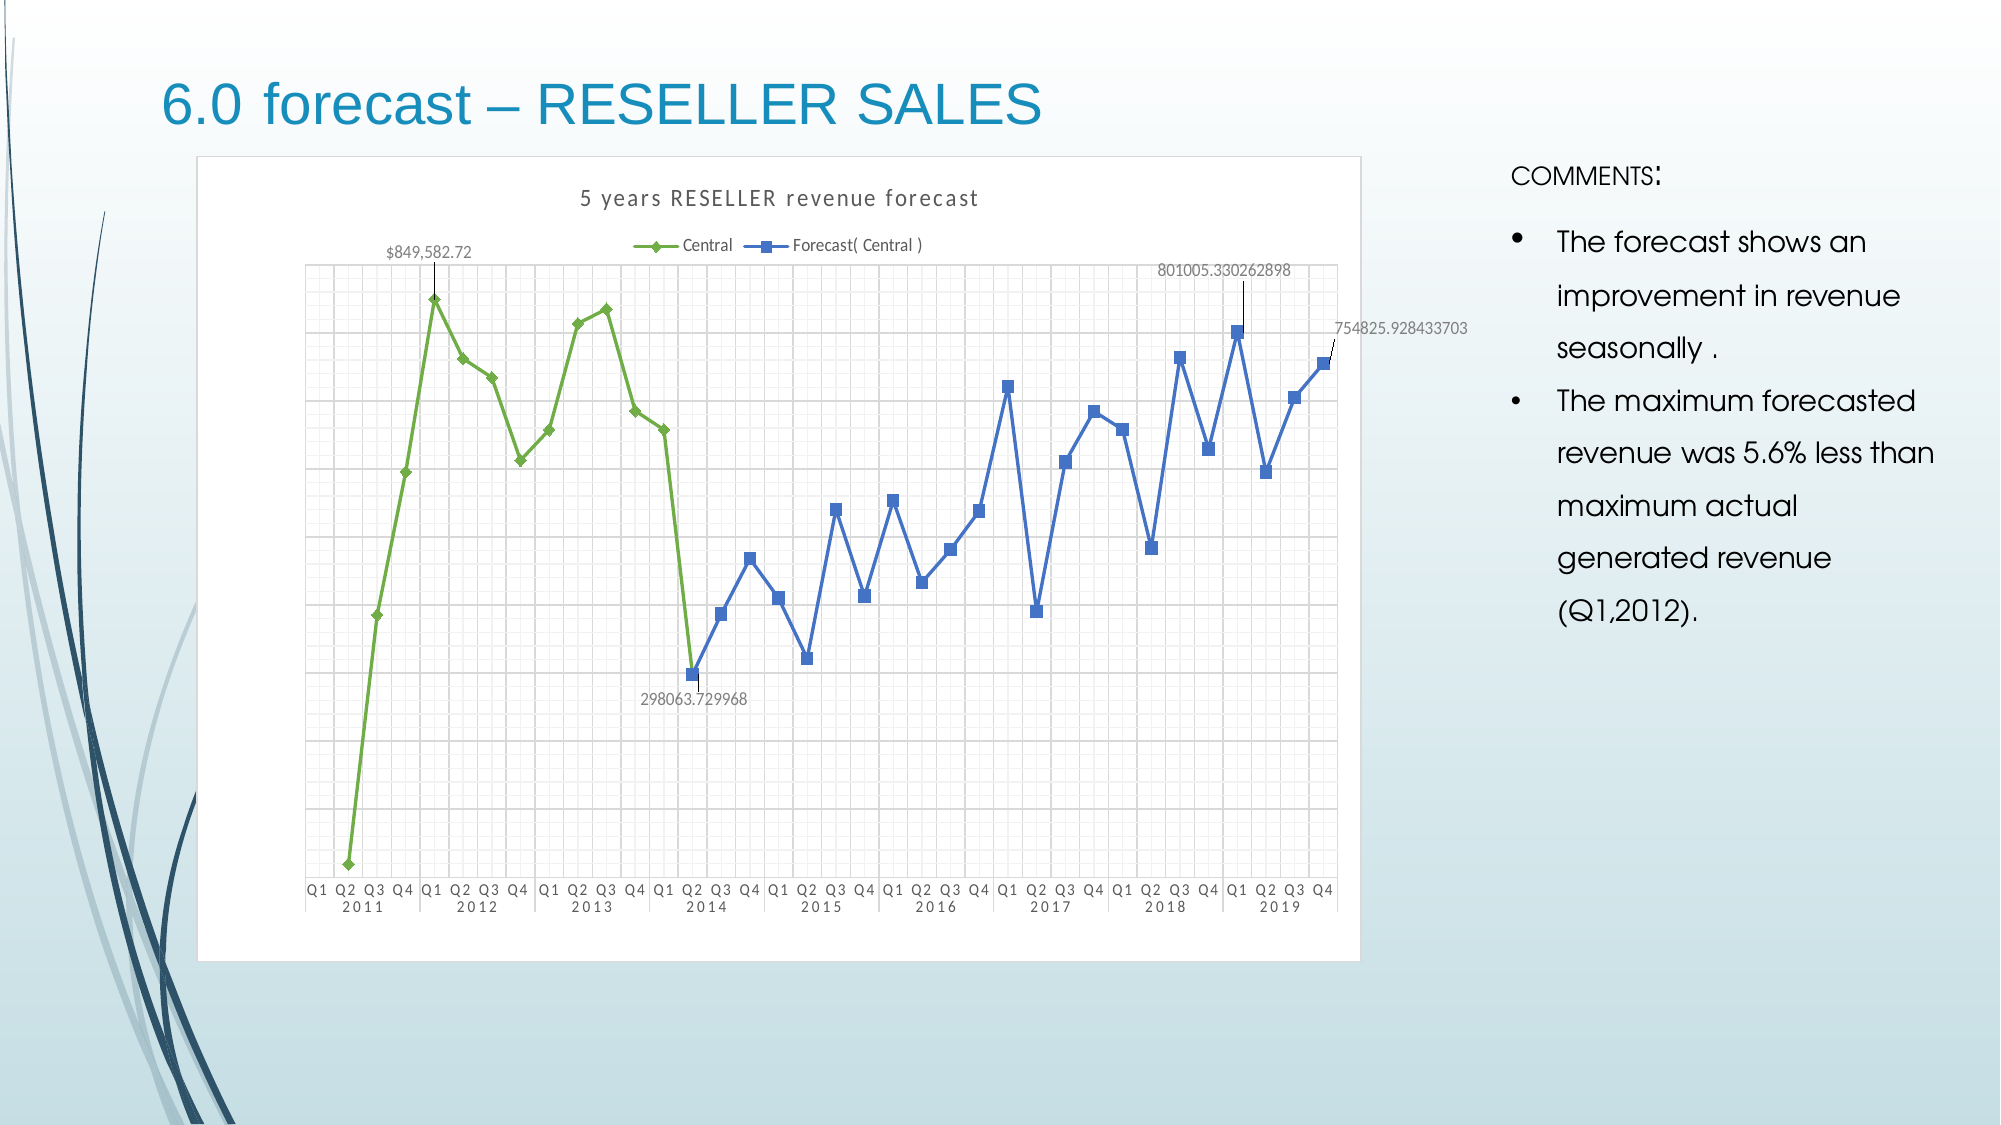

# 6.0 forecast – RESELLER SALES
COMMENTS:
﻿﻿The forecast shows an improvement in revenue seasonally .
The maximum forecasted revenue was 5.6% less than maximum actual generated revenue (Q1,2012).

### Chart: 5 years RESELLER revenue forecast

| Category | Central | Forecast( Central ) |
|---|---|---|
| Q1  | None | None |
| Q2  | 19243.064300000002 | None |
| Q3  | 385442.834774 | None |
| Q4  | 595674.6957719999 | None |
| Q1  | 849582.7210000011 | None |
| Q2  | 762087.5298229986 | None |
| Q3  | 734294.5557599997 | None |
| Q4  | 612593.486966999 | None |
| Q1 | 657593.155411999 | None |
| Q2 | 813631.9991529996 | None |
| Q3 | 834966.2628219998 | None |
| Q4 | 685265.8463959991 | None |
| Q1 | 657568.294124999 | None |
| Q2 | 298063.7299680003 | 298063.7299680003 |
| Q3 | None | 386745.05429979024 |
| Q4 | None | 468077.90888842335 |
| Q1 | None | 410039.30801911495 |
| Q2 | None | 321518.0683965189 |
| Q3 | None | 540389.9254921039 |
| Q4 | None | 412839.27605978056 |
| Q1 | None | 553320.9549188782 |
| Q2 | None | 433115.72097384994 |
| Q3 | None | 481284.46257907234 |
| Q4 | None | 538184.2689188856 |
| Q1 | None | 720914.574508332 |
| Q2 | None | 390185.35262244084 |
| Q3 | None | 610397.1421324381 |
| Q4 | None | 684731.1280457726 |
| Q1 | None | 657723.6833631344 |
| Q2 | None | 483964.4149777979 |
| Q3 | None | 764042.0133247519 |
| Q4 | None | 629501.1532122655 |
| Q1 | None | 801005.3302628975 |
| Q2 | None | 595562.067555129 |
| Q3 | None | 704936.5504117202 |
| Q4 | None | 754825.9284337026 |